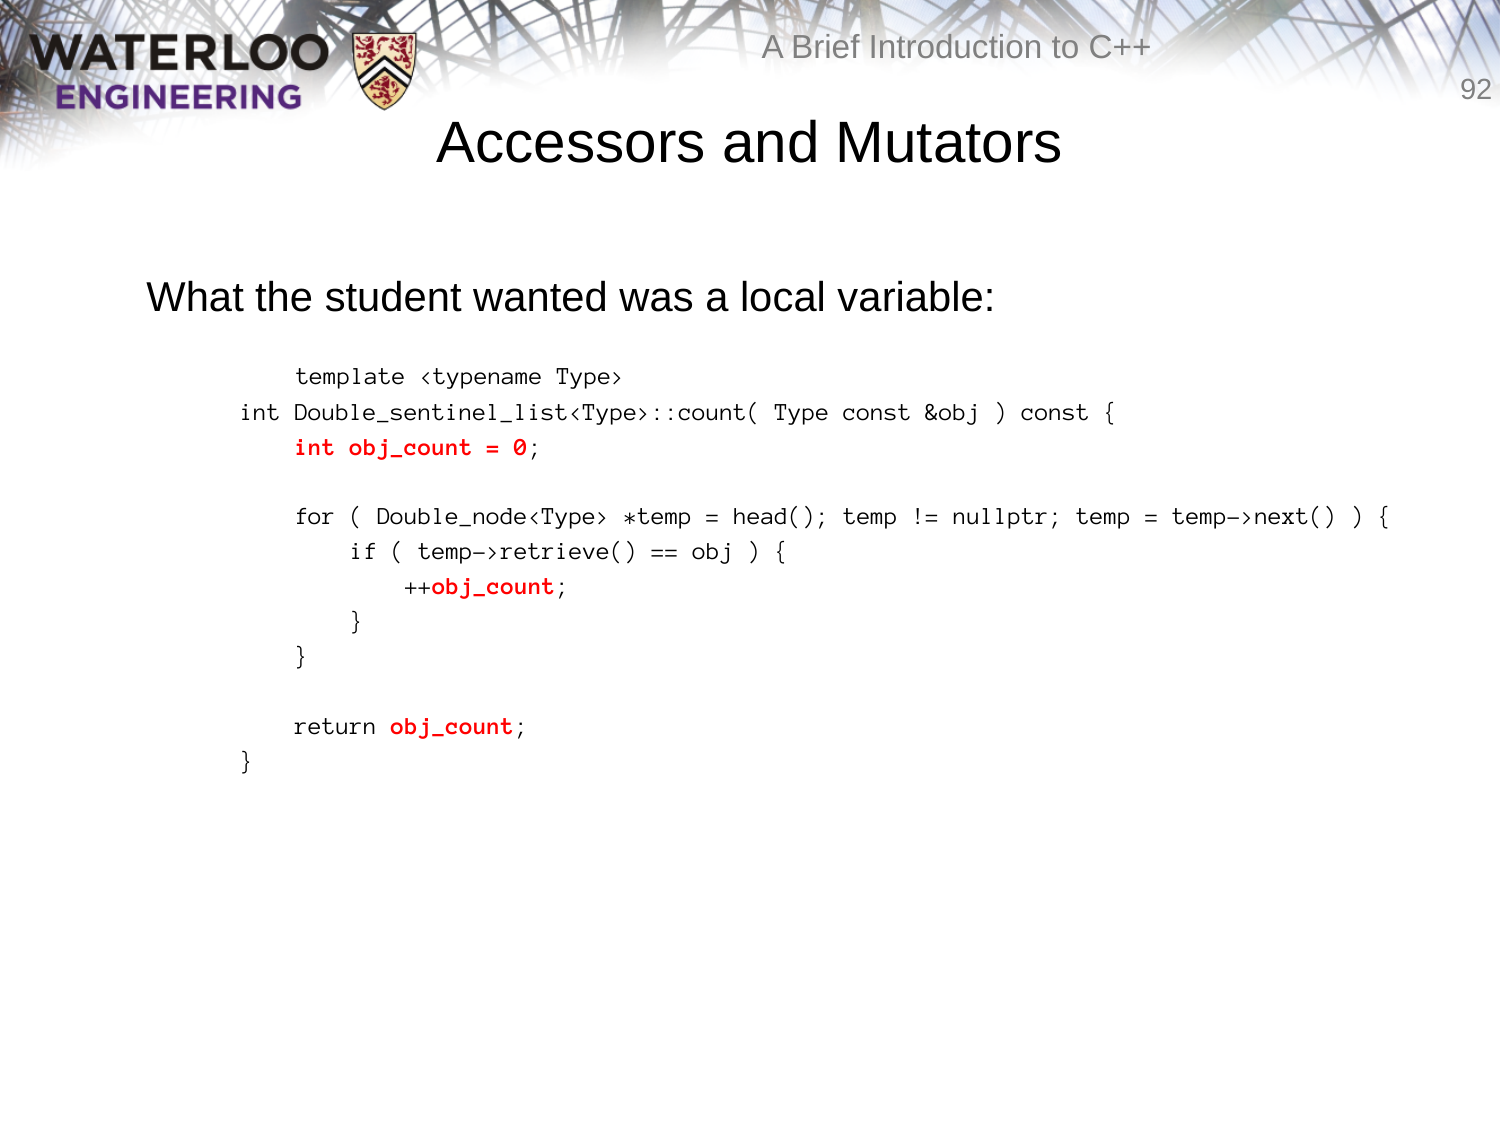

# Accessors and Mutators
	What the student wanted was a local variable:

		template <typename Type>
int Double_sentinel_list<Type>::count( Type const &obj ) const {
    int obj_count = 0;

    for ( Double_node<Type> *temp = head(); temp != nullptr; temp = temp->next() ) {
        if ( temp->retrieve() == obj ) {
            ++obj_count;
        }
    }

    return obj_count;
}